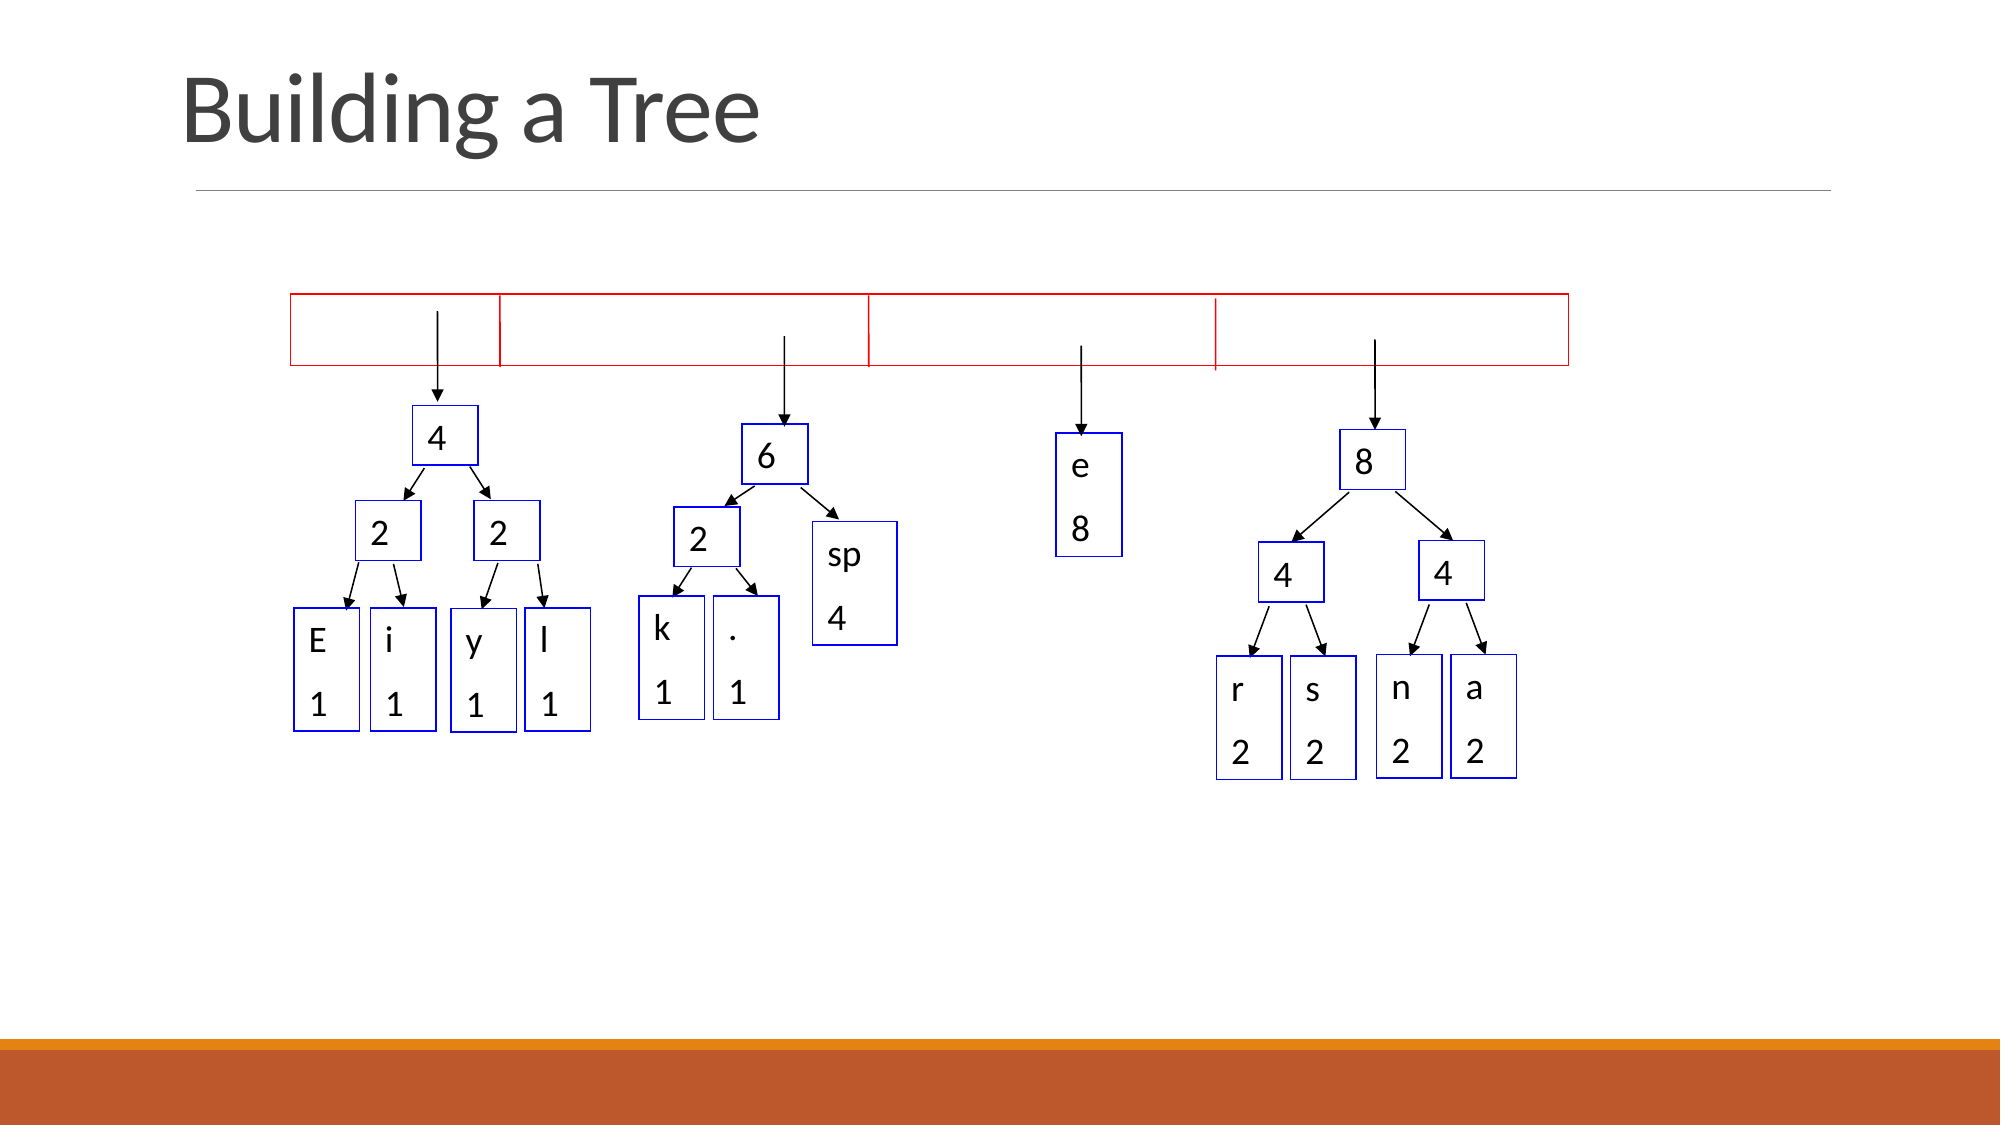

# Building a Tree

4
6
8
e
8

2
2
2
sp
4
4
4

k
1
.
1

E
1
i
1
l
1
y
1
n
2
a
2
r
2
s
2